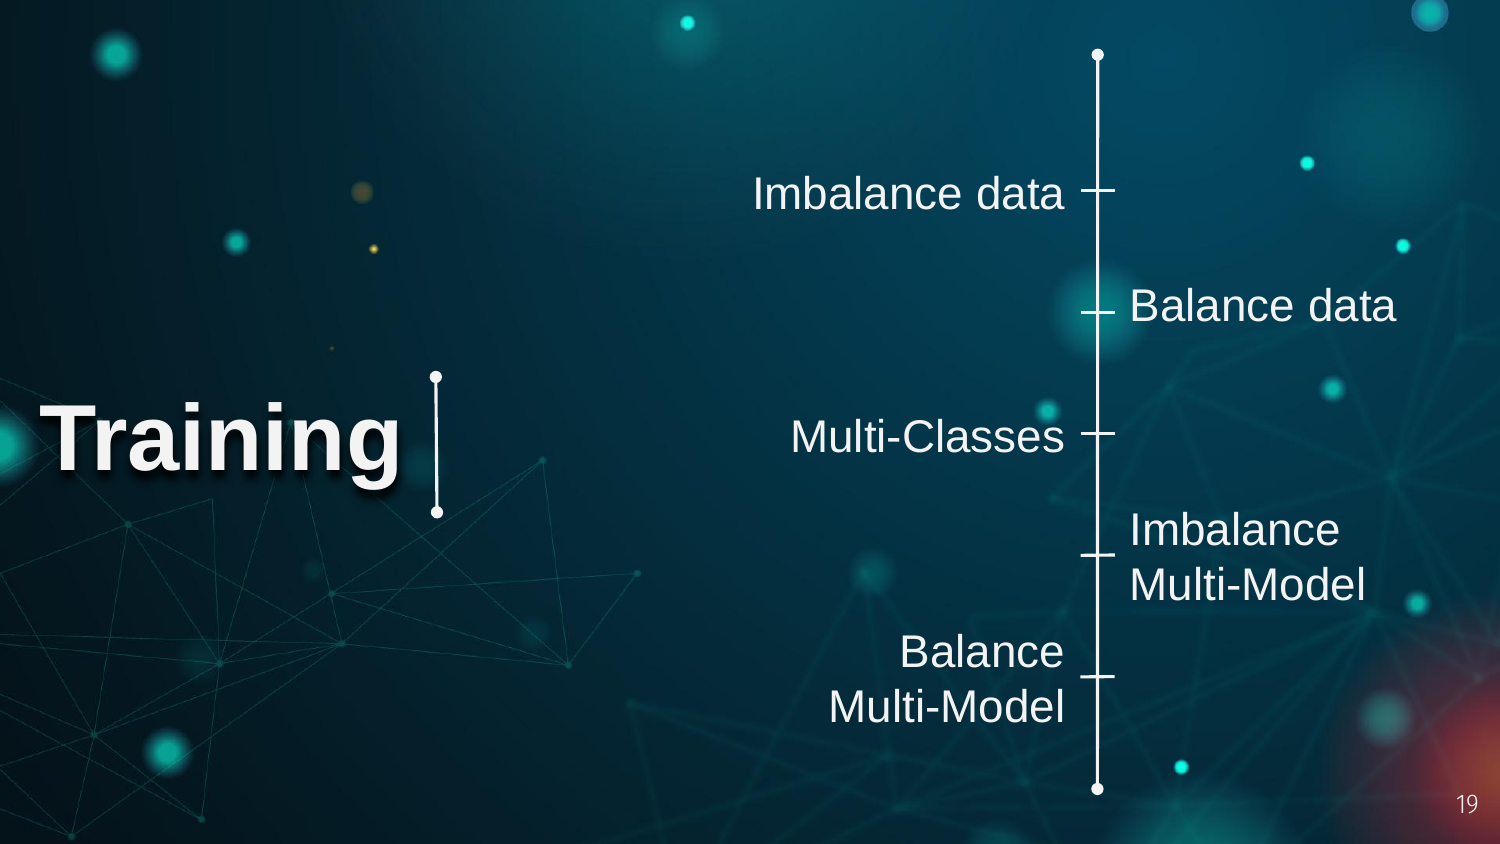

Imbalance data
Balance data
# Training
Multi-Classes
Imbalance
Multi-Model
Balance Multi-Model
19